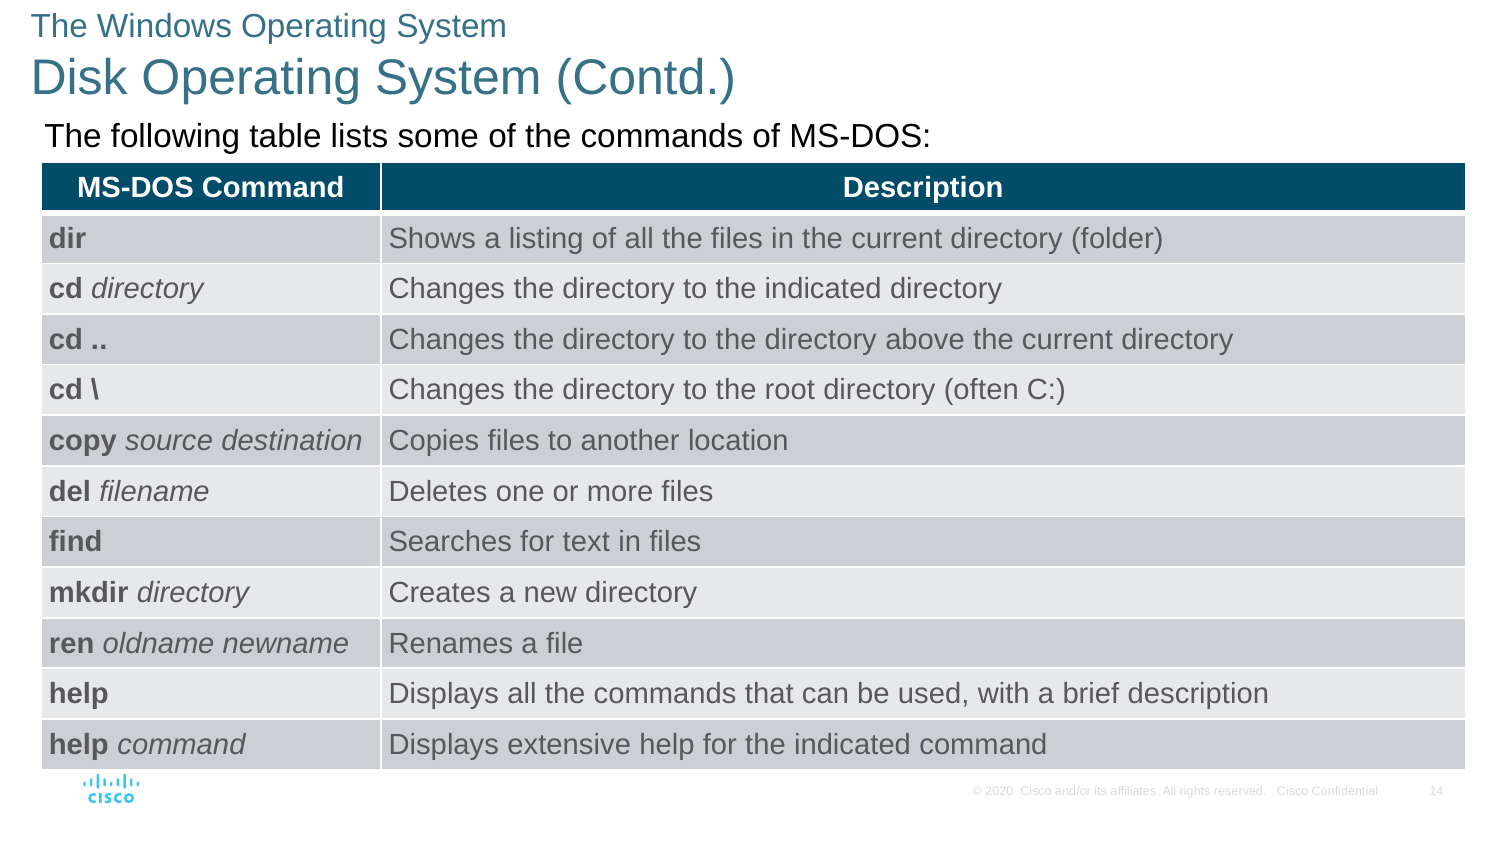

The Windows Operating System
Disk Operating System (Contd.)
The following table lists some of the commands of MS-DOS:
| MS-DOS Command | Description |
| --- | --- |
| dir | Shows a listing of all the files in the current directory (folder) |
| cd directory | Changes the directory to the indicated directory |
| cd .. | Changes the directory to the directory above the current directory |
| cd \ | Changes the directory to the root directory (often C:) |
| copy source destination | Copies files to another location |
| del filename | Deletes one or more files |
| find | Searches for text in files |
| mkdir directory | Creates a new directory |
| ren oldname newname | Renames a file |
| help | Displays all the commands that can be used, with a brief description |
| help command | Displays extensive help for the indicated command |